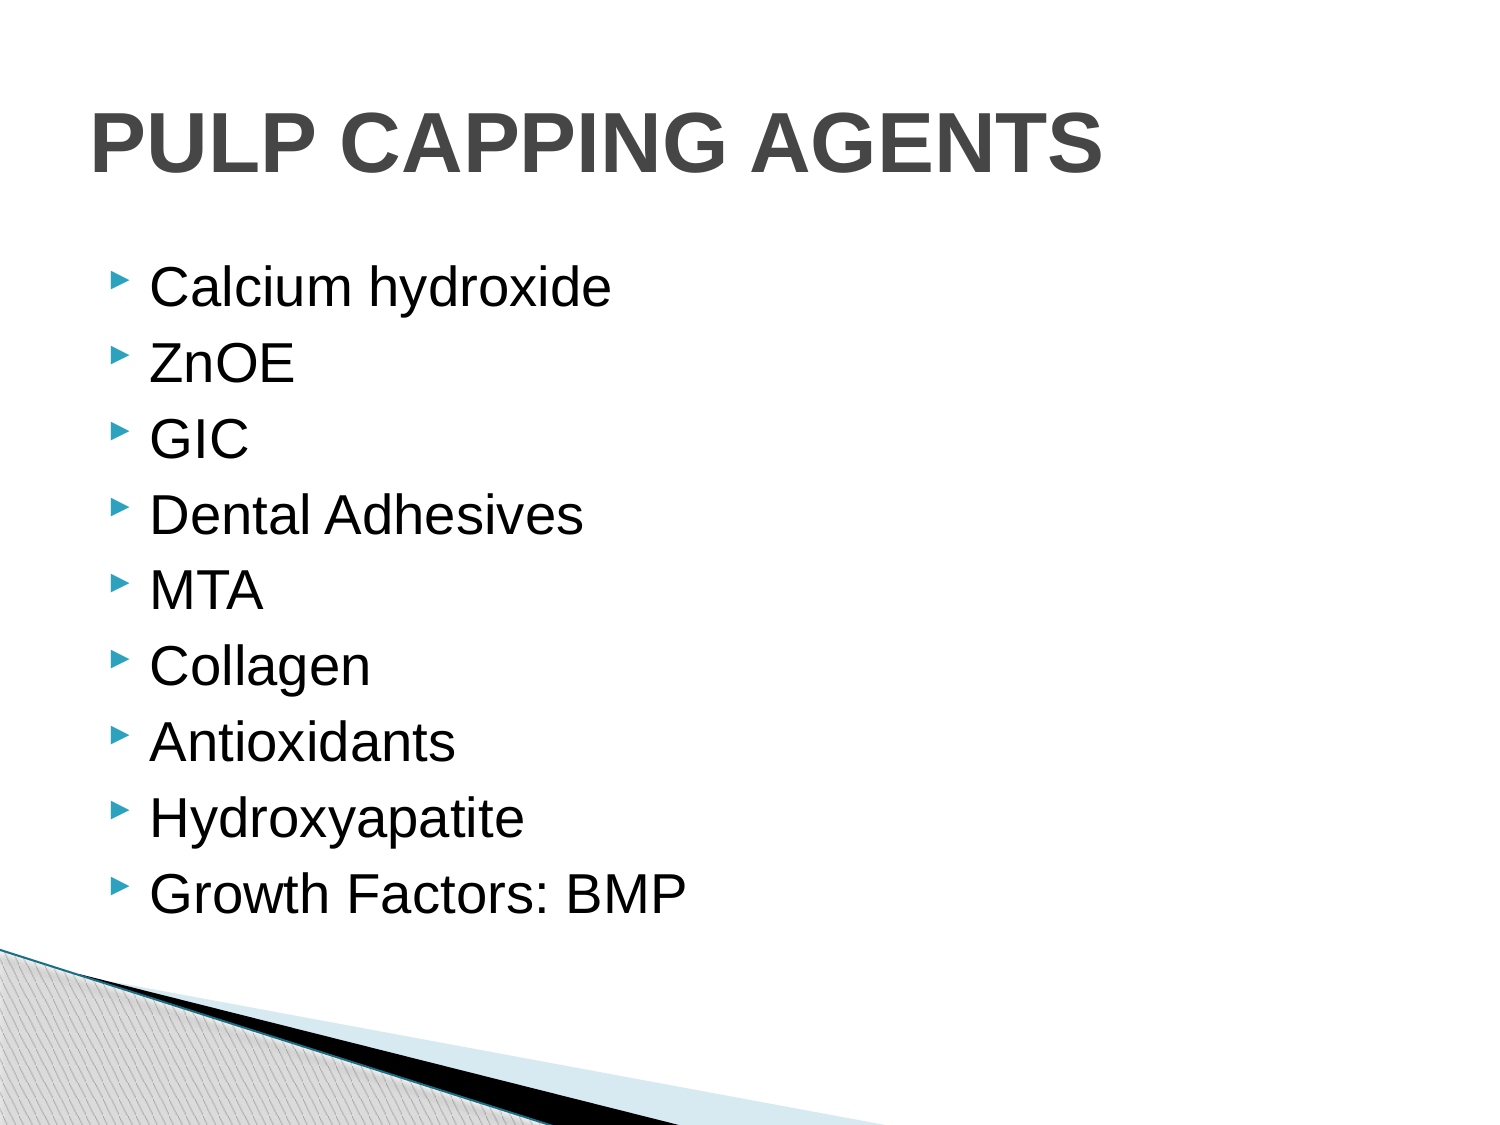

# PULP CAPPING AGENTS
Calcium hydroxide
ZnOE
GIC
Dental Adhesives
MTA
Collagen
Antioxidants
Hydroxyapatite
Growth Factors: BMP